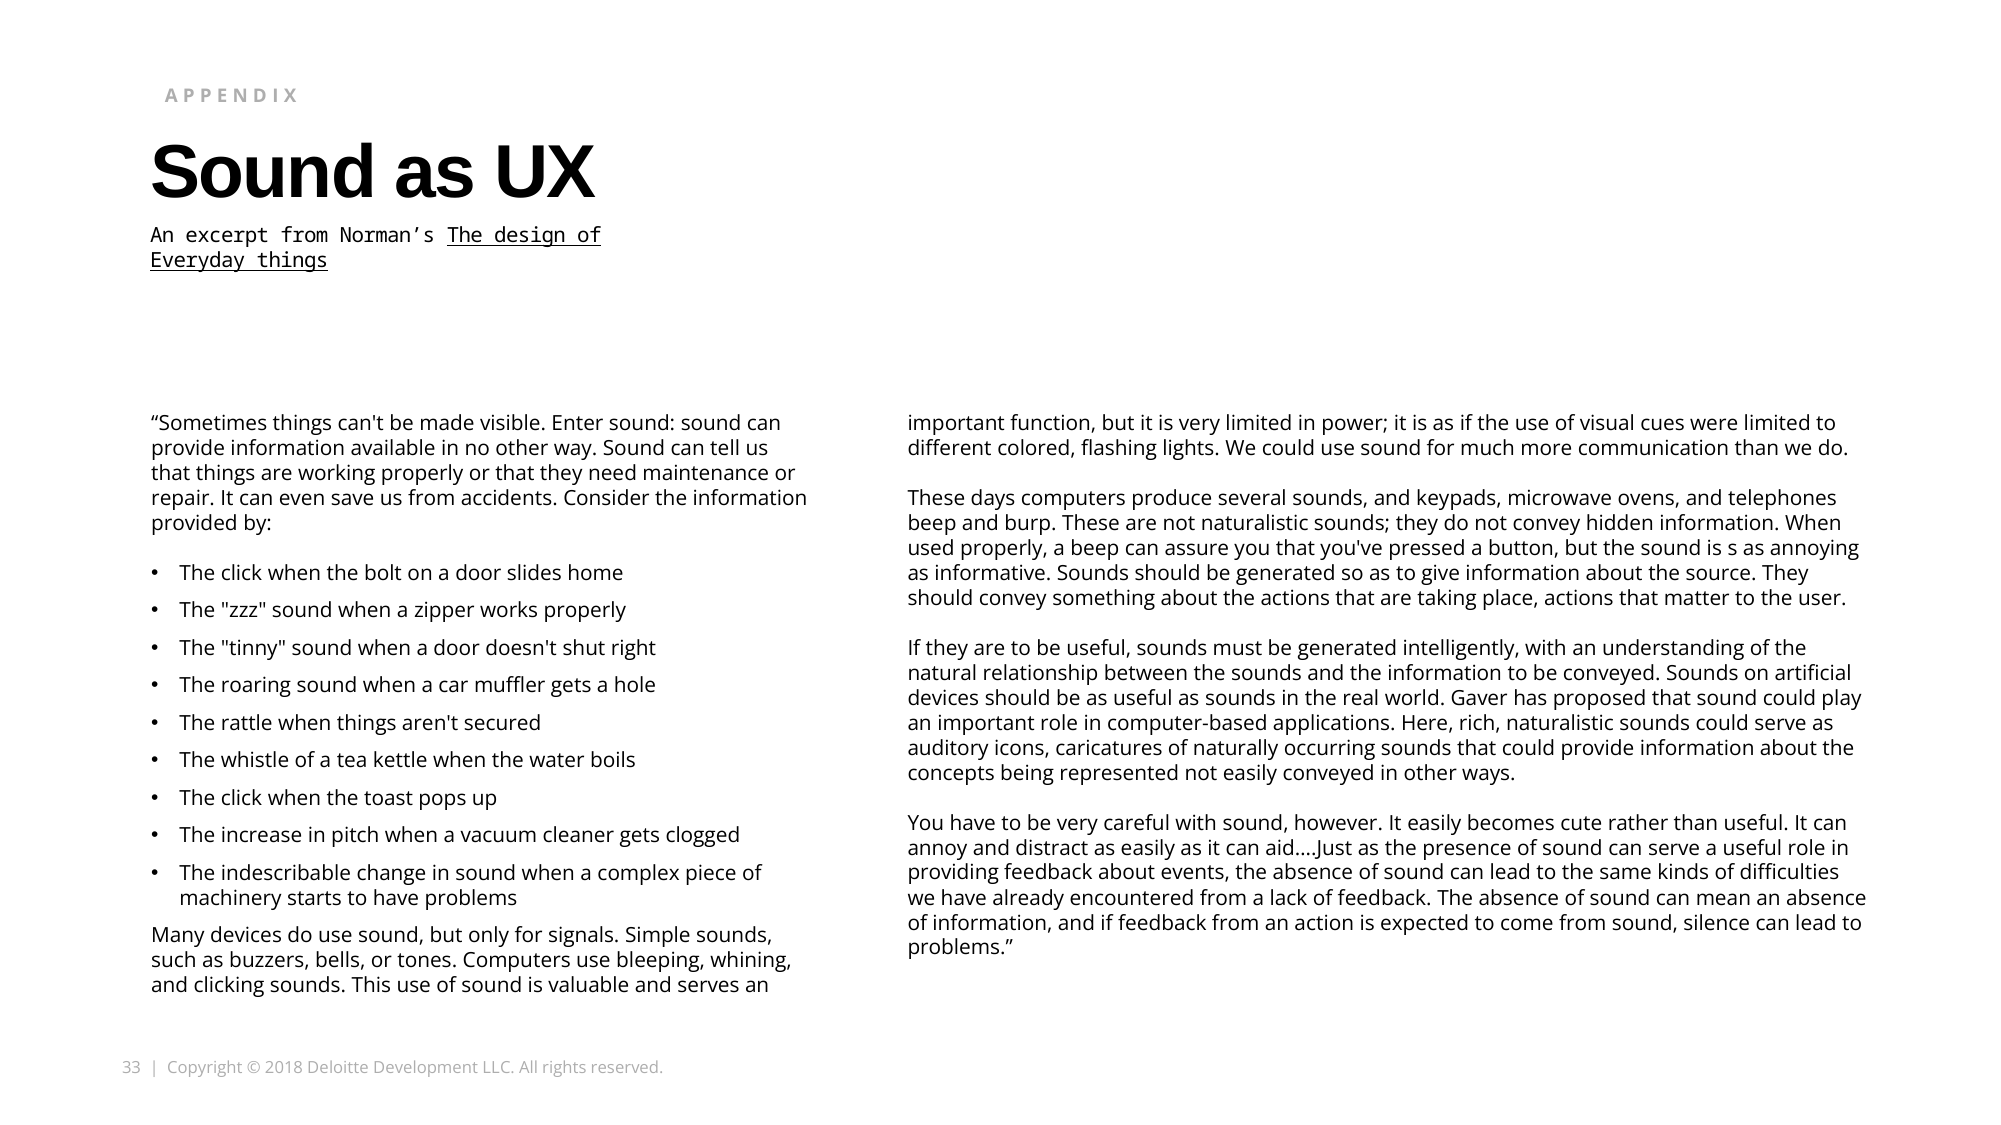

Appendix

# Sound as UX
An excerpt from Norman’s The design of Everyday things
“Sometimes things can't be made visible. Enter sound: sound can provide information available in no other way. Sound can tell us that things are working properly or that they need maintenance or repair. It can even save us from accidents. Consider the information provided by:
The click when the bolt on a door slides home
The "zzz" sound when a zipper works properly
The "tinny" sound when a door doesn't shut right
The roaring sound when a car muffler gets a hole
The rattle when things aren't secured
The whistle of a tea kettle when the water boils
The click when the toast pops up
The increase in pitch when a vacuum cleaner gets clogged
The indescribable change in sound when a complex piece of machinery starts to have problems
Many devices do use sound, but only for signals. Simple sounds, such as buzzers, bells, or tones. Computers use bleeping, whining, and clicking sounds. This use of sound is valuable and serves an
important function, but it is very limited in power; it is as if the use of visual cues were limited to different colored, flashing lights. We could use sound for much more communication than we do.
These days computers produce several sounds, and keypads, microwave ovens, and telephones beep and burp. These are not naturalistic sounds; they do not convey hidden information. When used properly, a beep can assure you that you've pressed a button, but the sound is s as annoying as informative. Sounds should be generated so as to give information about the source. They should convey something about the actions that are taking place, actions that matter to the user.
If they are to be useful, sounds must be generated intelligently, with an understanding of the natural relationship between the sounds and the information to be conveyed. Sounds on artificial devices should be as useful as sounds in the real world. Gaver has proposed that sound could play an important role in computer-based applications. Here, rich, naturalistic sounds could serve as auditory icons, caricatures of naturally occurring sounds that could provide information about the concepts being represented not easily conveyed in other ways.
You have to be very careful with sound, however. It easily becomes cute rather than useful. It can annoy and distract as easily as it can aid….Just as the presence of sound can serve a useful role in providing feedback about events, the absence of sound can lead to the same kinds of difficulties we have already encountered from a lack of feedback. The absence of sound can mean an absence of information, and if feedback from an action is expected to come from sound, silence can lead to problems.”